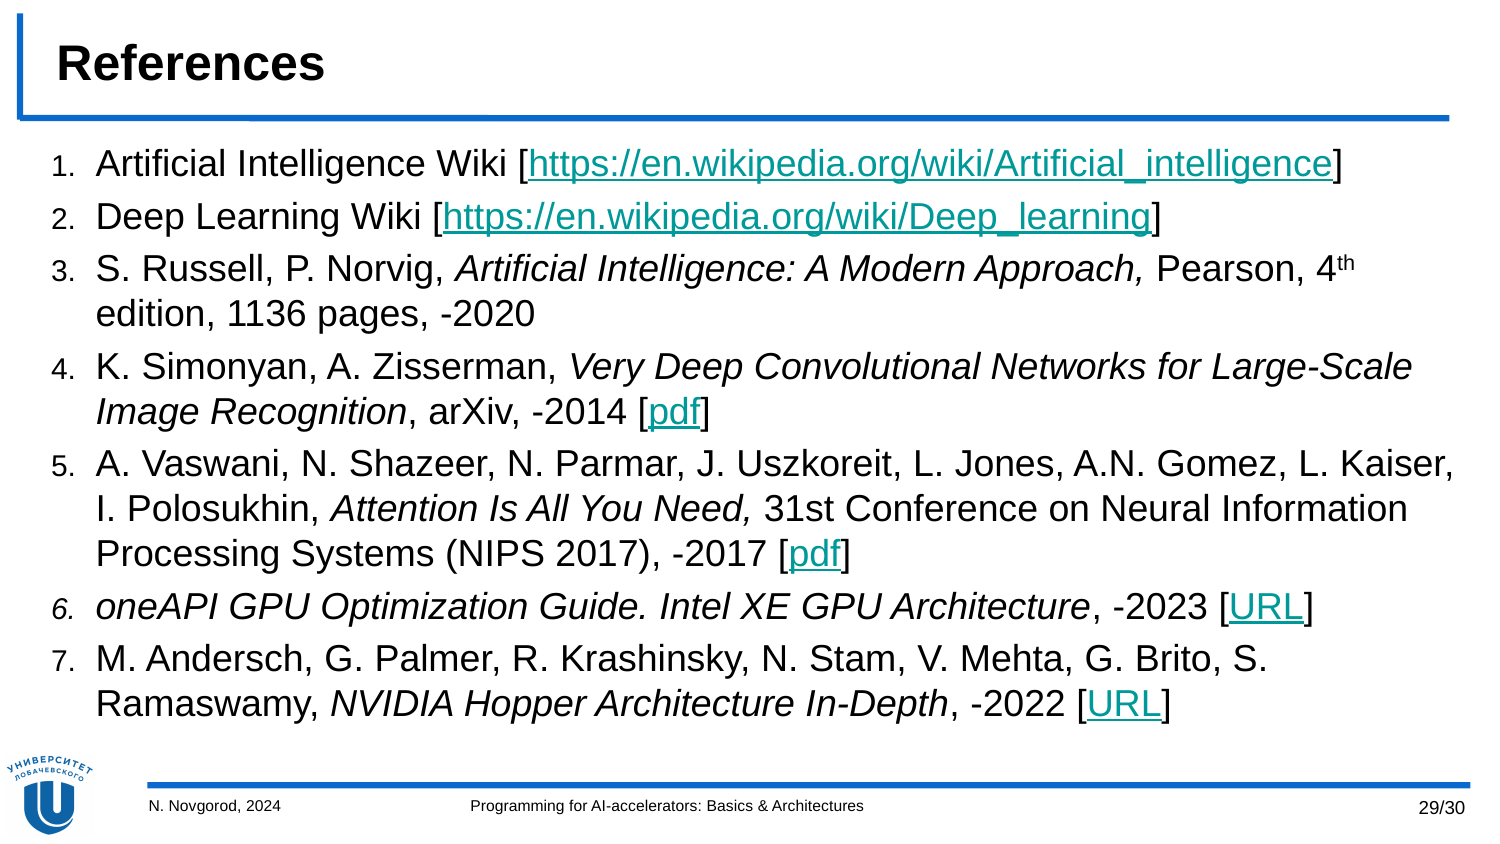

# References
Artificial Intelligence Wiki [https://en.wikipedia.org/wiki/Artificial_intelligence]
Deep Learning Wiki [https://en.wikipedia.org/wiki/Deep_learning]
S. Russell, P. Norvig, Artificial Intelligence: A Modern Approach, Pearson, 4th edition, 1136 pages, -2020
K. Simonyan, A. Zisserman, Very Deep Convolutional Networks for Large-Scale Image Recognition, arXiv, -2014 [pdf]
A. Vaswani, N. Shazeer, N. Parmar, J. Uszkoreit, L. Jones, A.N. Gomez, L. Kaiser, I. Polosukhin, Attention Is All You Need, 31st Conference on Neural Information Processing Systems (NIPS 2017), -2017 [pdf]
oneAPI GPU Optimization Guide. Intel XE GPU Architecture, -2023 [URL]
M. Andersch, G. Palmer, R. Krashinsky, N. Stam, V. Mehta, G. Brito, S. Ramaswamy, NVIDIA Hopper Architecture In-Depth, -2022 [URL]
N. Novgorod, 2024
Programming for AI-accelerators: Basics & Architectures
29/30